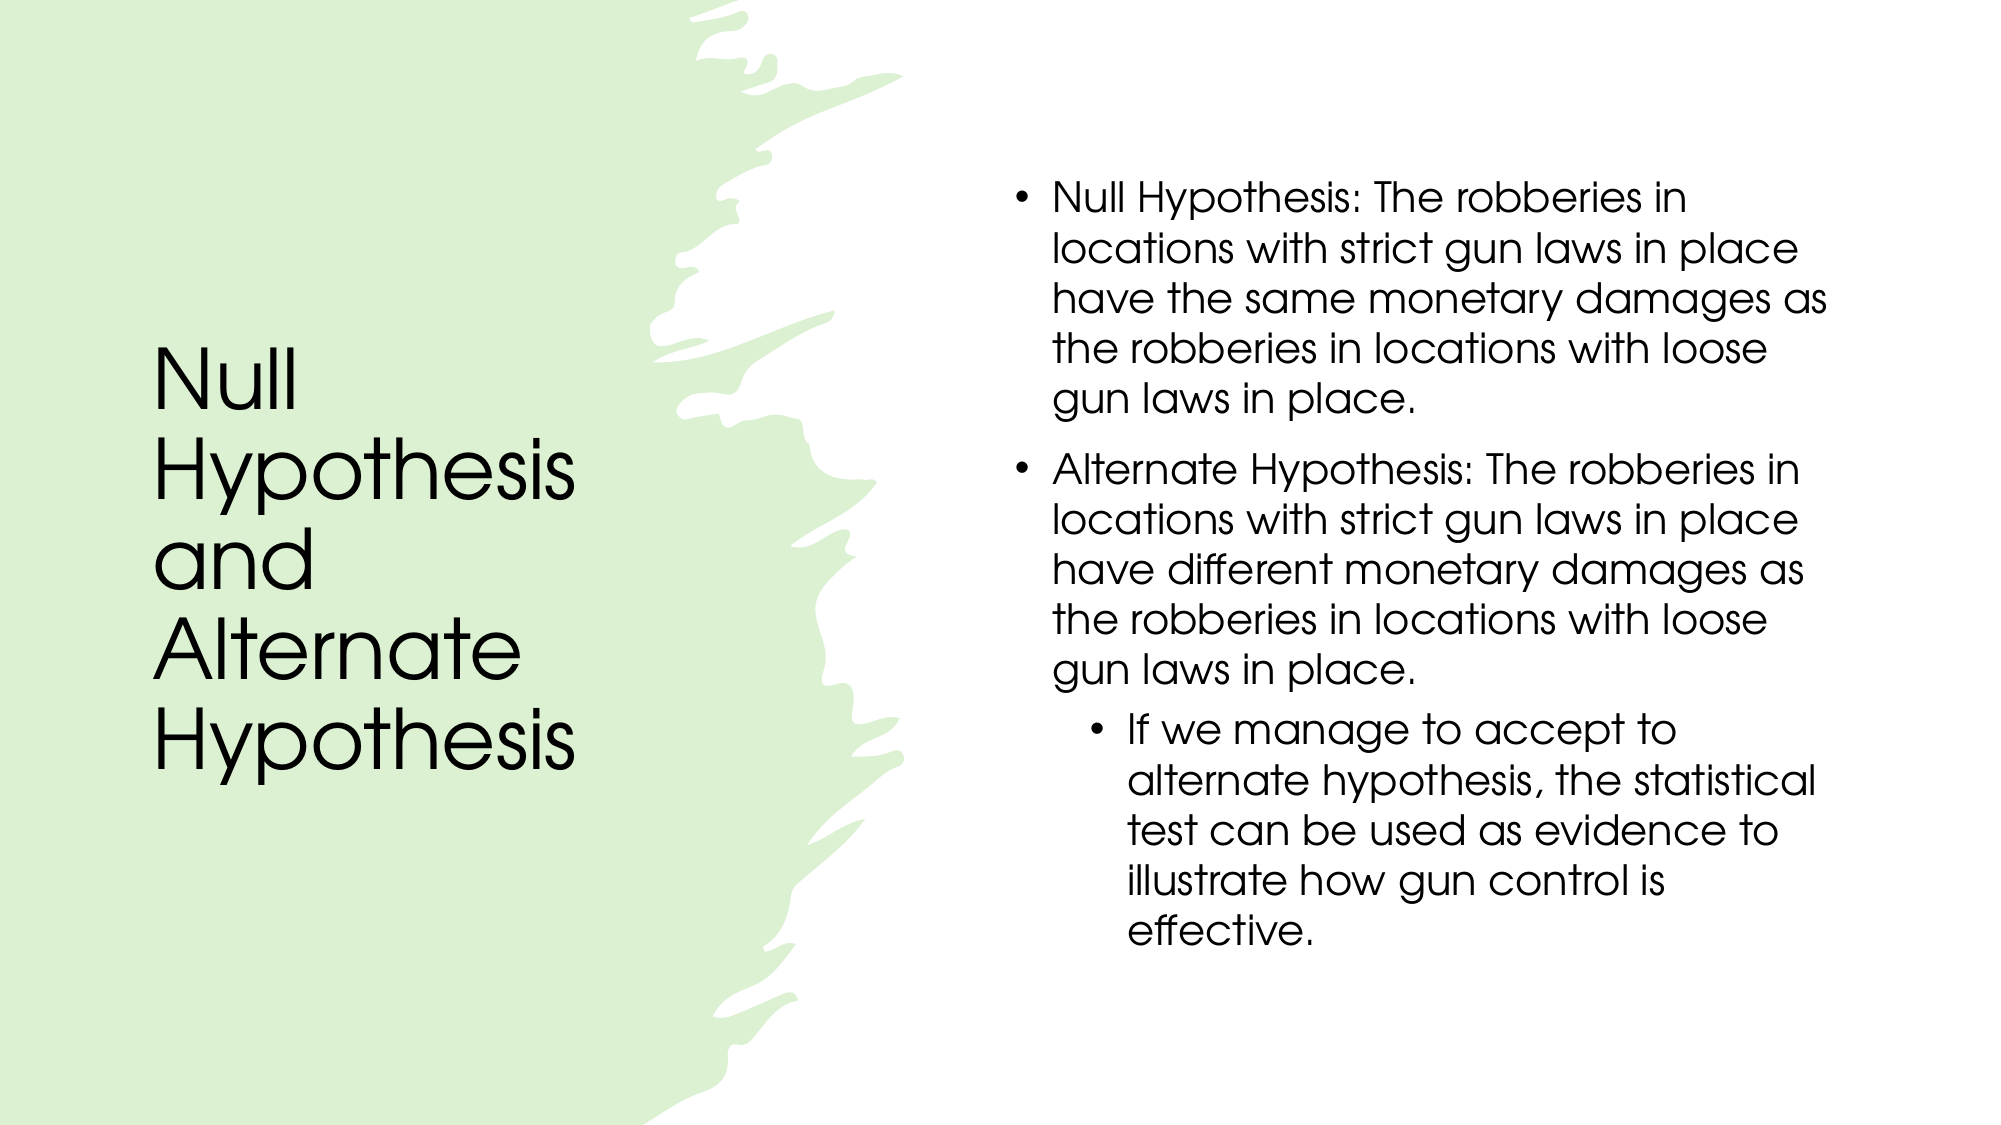

# Null Hypothesis and Alternate Hypothesis
Null Hypothesis: The robberies in locations with strict gun laws in place have the same monetary damages as the robberies in locations with loose gun laws in place.
Alternate Hypothesis: The robberies in locations with strict gun laws in place have different monetary damages as the robberies in locations with loose gun laws in place.
If we manage to accept to alternate hypothesis, the statistical test can be used as evidence to illustrate how gun control is effective.